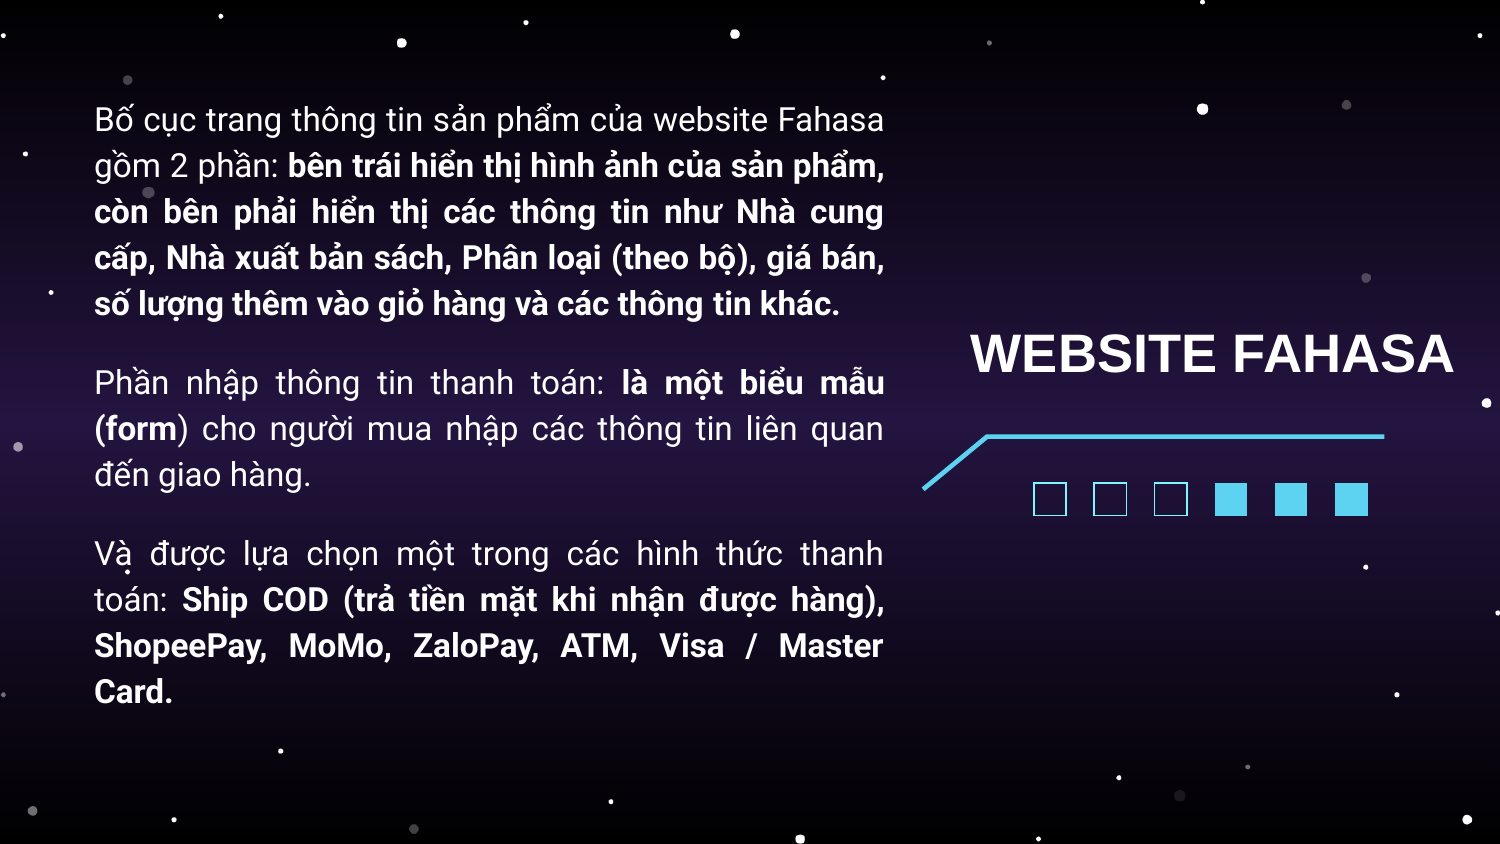

Bố cục trang thông tin sản phẩm của website Fahasa gồm 2 phần: bên trái hiển thị hình ảnh của sản phẩm, còn bên phải hiển thị các thông tin như Nhà cung cấp, Nhà xuất bản sách, Phân loại (theo bộ), giá bán, số lượng thêm vào giỏ hàng và các thông tin khác.
Phần nhập thông tin thanh toán: là một biểu mẫu (form) cho người mua nhập các thông tin liên quan đến giao hàng.
Và được lựa chọn một trong các hình thức thanh toán: Ship COD (trả tiền mặt khi nhận được hàng), ShopeePay, MoMo, ZaloPay, ATM, Visa / Master Card.

# WEBSITE FAHASA